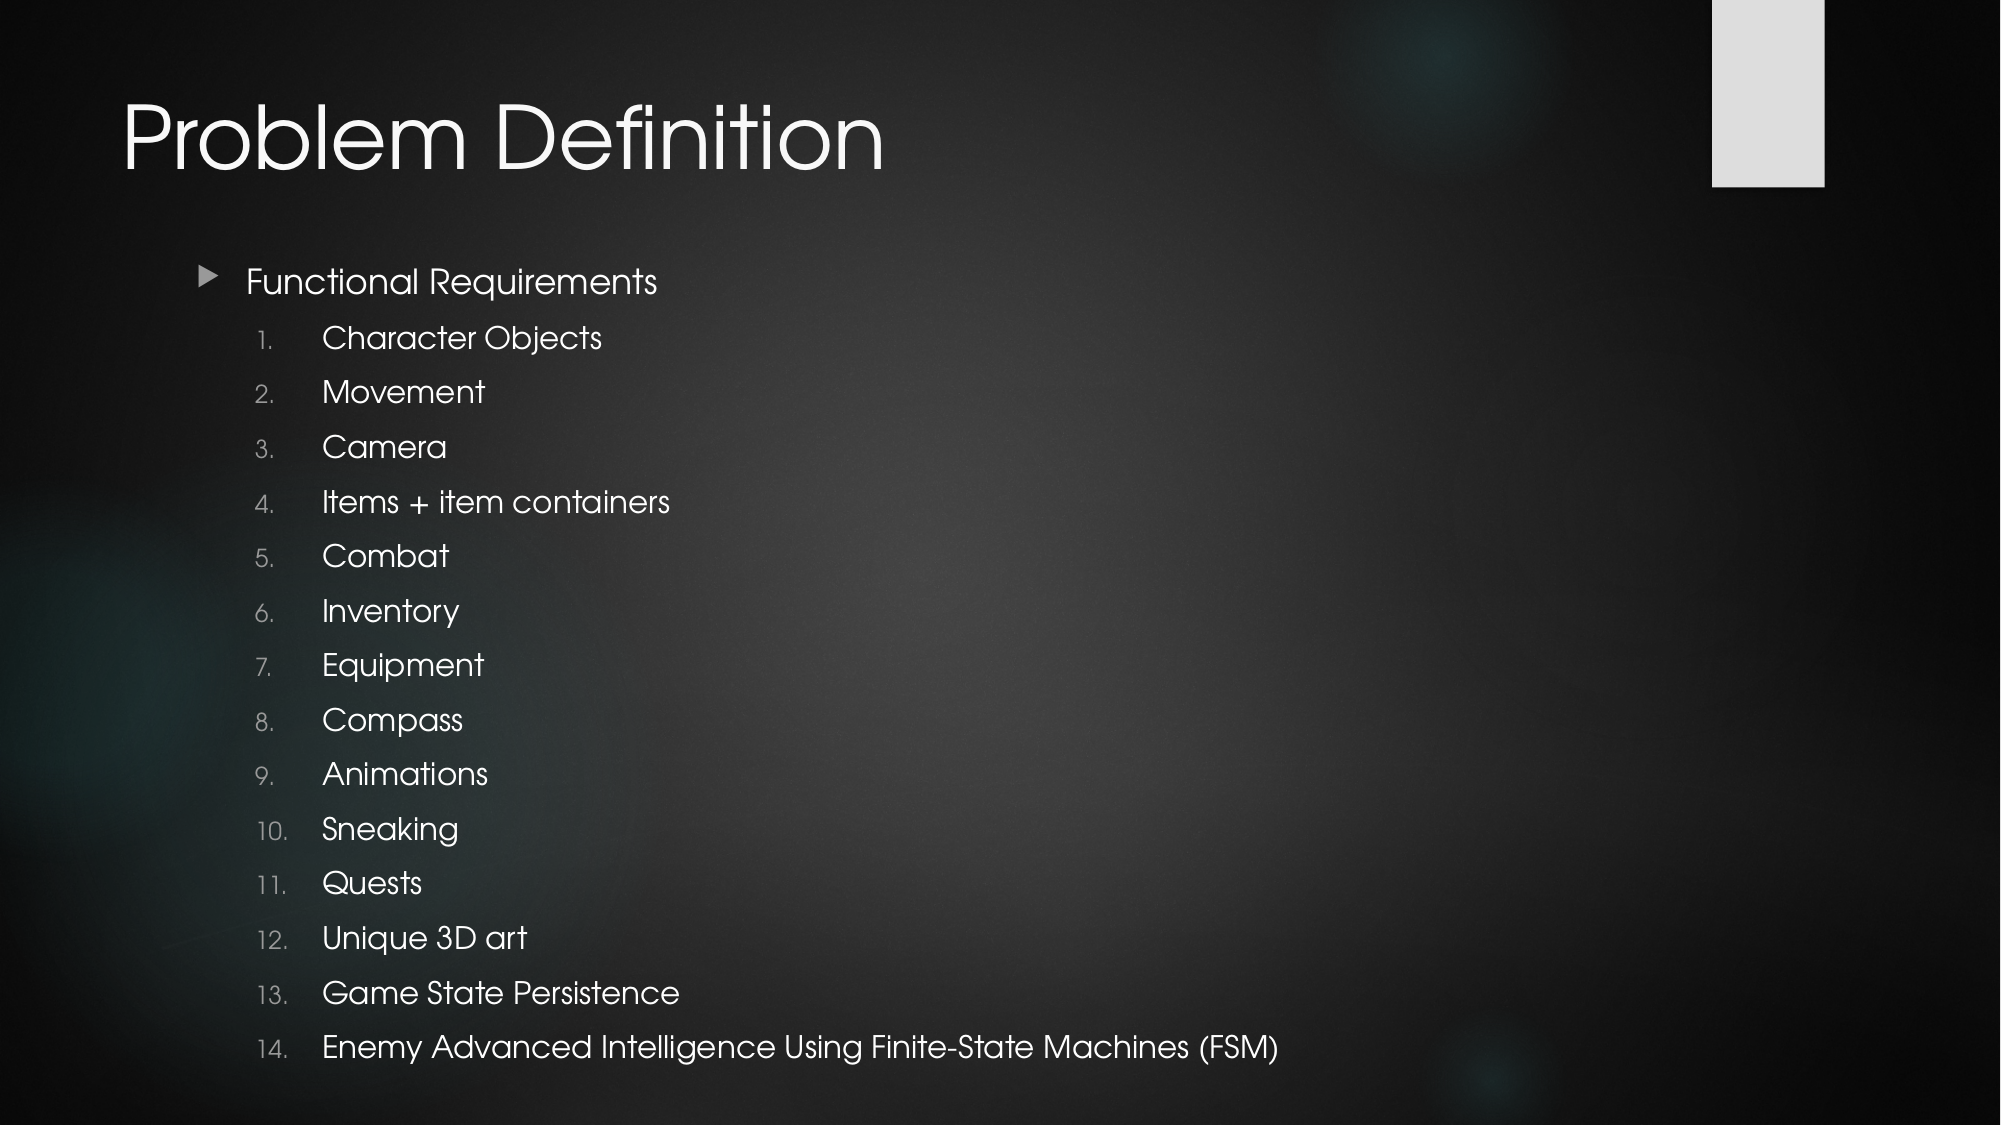

# Problem Definition
Functional Requirements
Character Objects
Movement
Camera
Items + item containers
Combat
Inventory
Equipment
Compass
Animations
Sneaking
Quests
Unique 3D art
Game State Persistence
Enemy Advanced Intelligence Using Finite-State Machines (FSM)